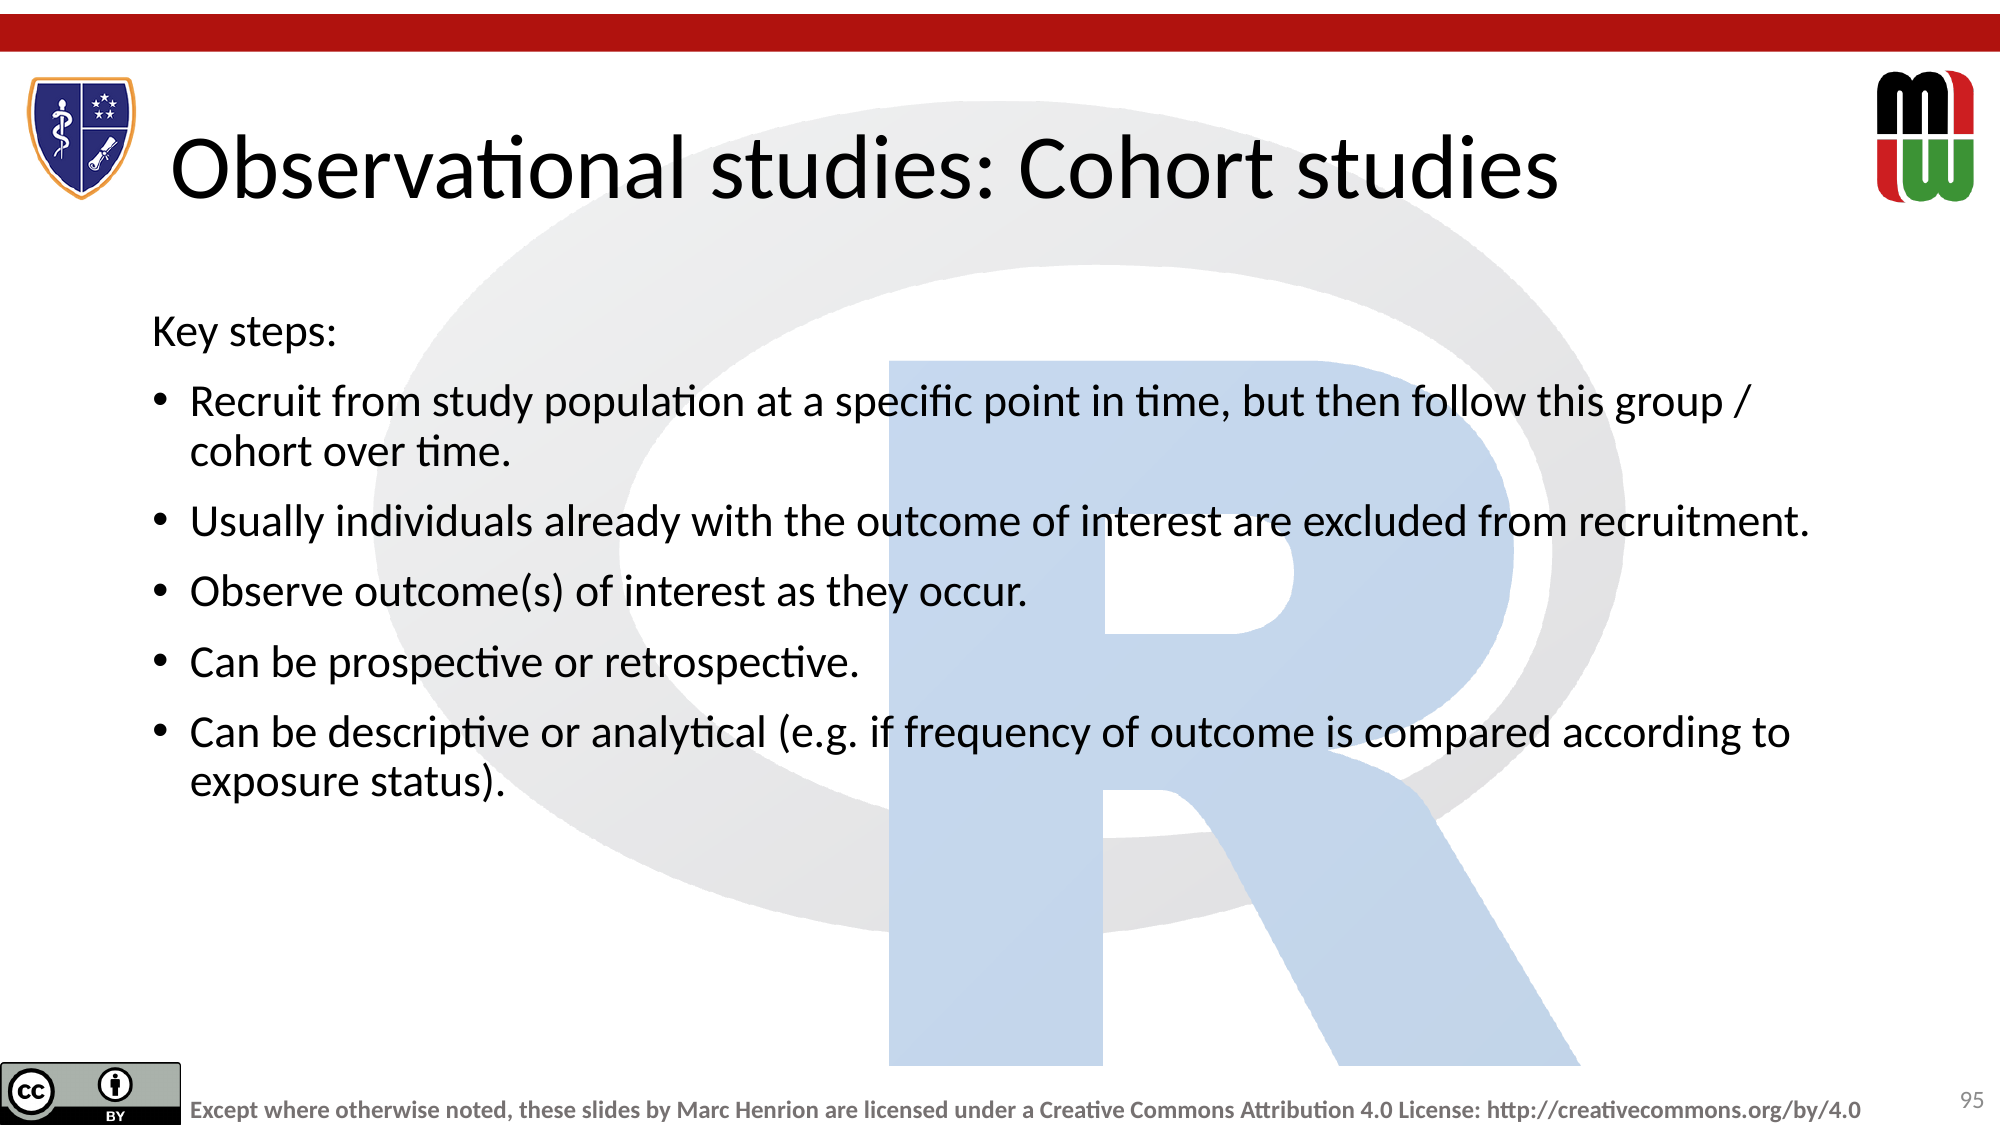

# Observational studies: Cohort studies
Key steps:
Recruit from study population at a specific point in time, but then follow this group / cohort over time.
Usually individuals already with the outcome of interest are excluded from recruitment.
Observe outcome(s) of interest as they occur.
Can be prospective or retrospective.
Can be descriptive or analytical (e.g. if frequency of outcome is compared according to exposure status).
95